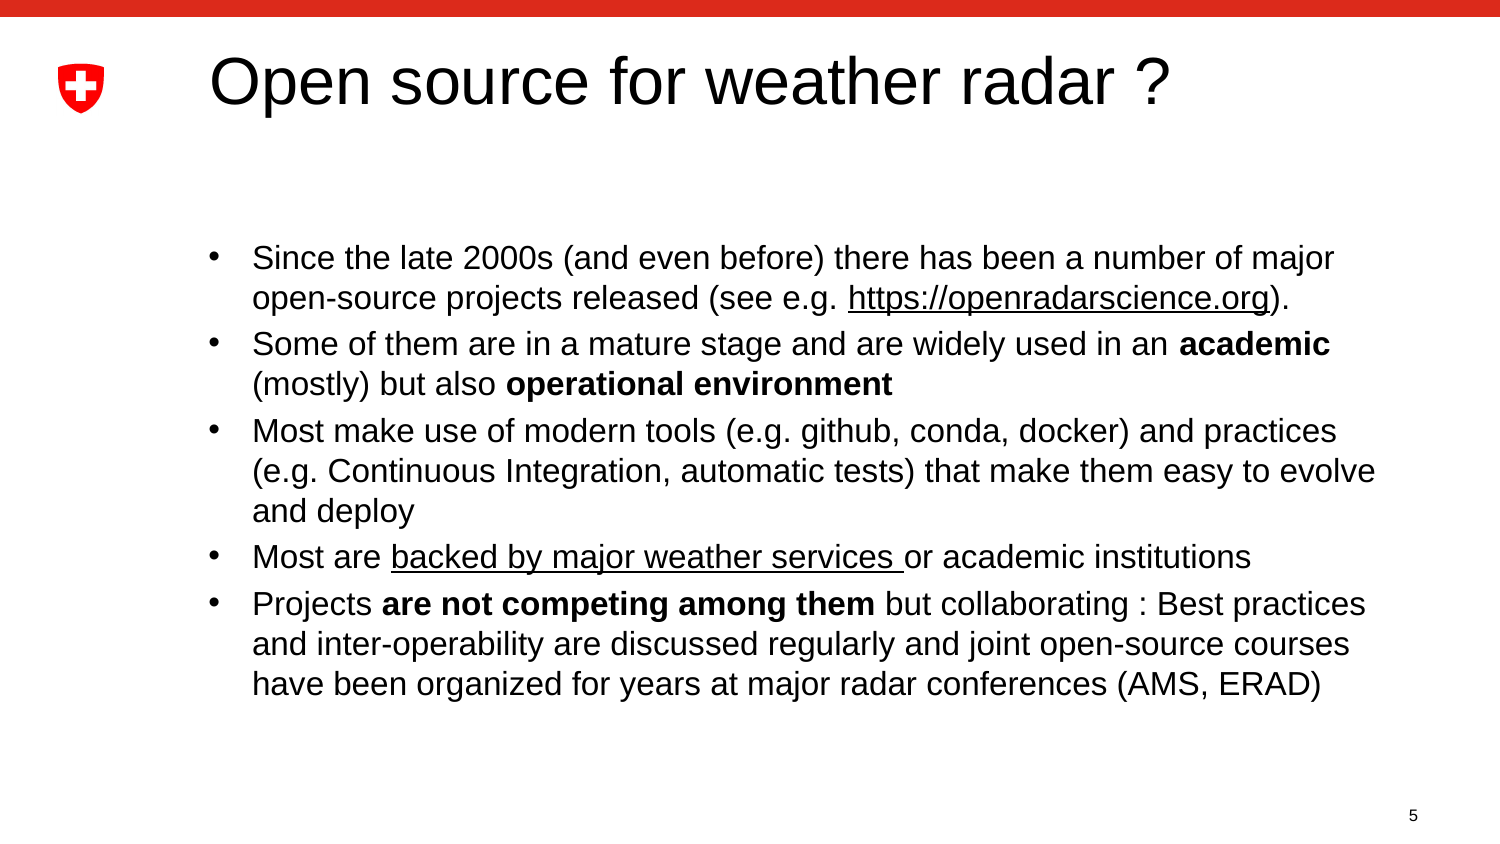

# Open source for weather radar ?
Since the late 2000s (and even before) there has been a number of major open-source projects released (see e.g. https://openradarscience.org).
Some of them are in a mature stage and are widely used in an academic (mostly) but also operational environment
Most make use of modern tools (e.g. github, conda, docker) and practices (e.g. Continuous Integration, automatic tests) that make them easy to evolve and deploy
Most are backed by major weather services or academic institutions
Projects are not competing among them but collaborating : Best practices and inter-operability are discussed regularly and joint open-source courses have been organized for years at major radar conferences (AMS, ERAD)